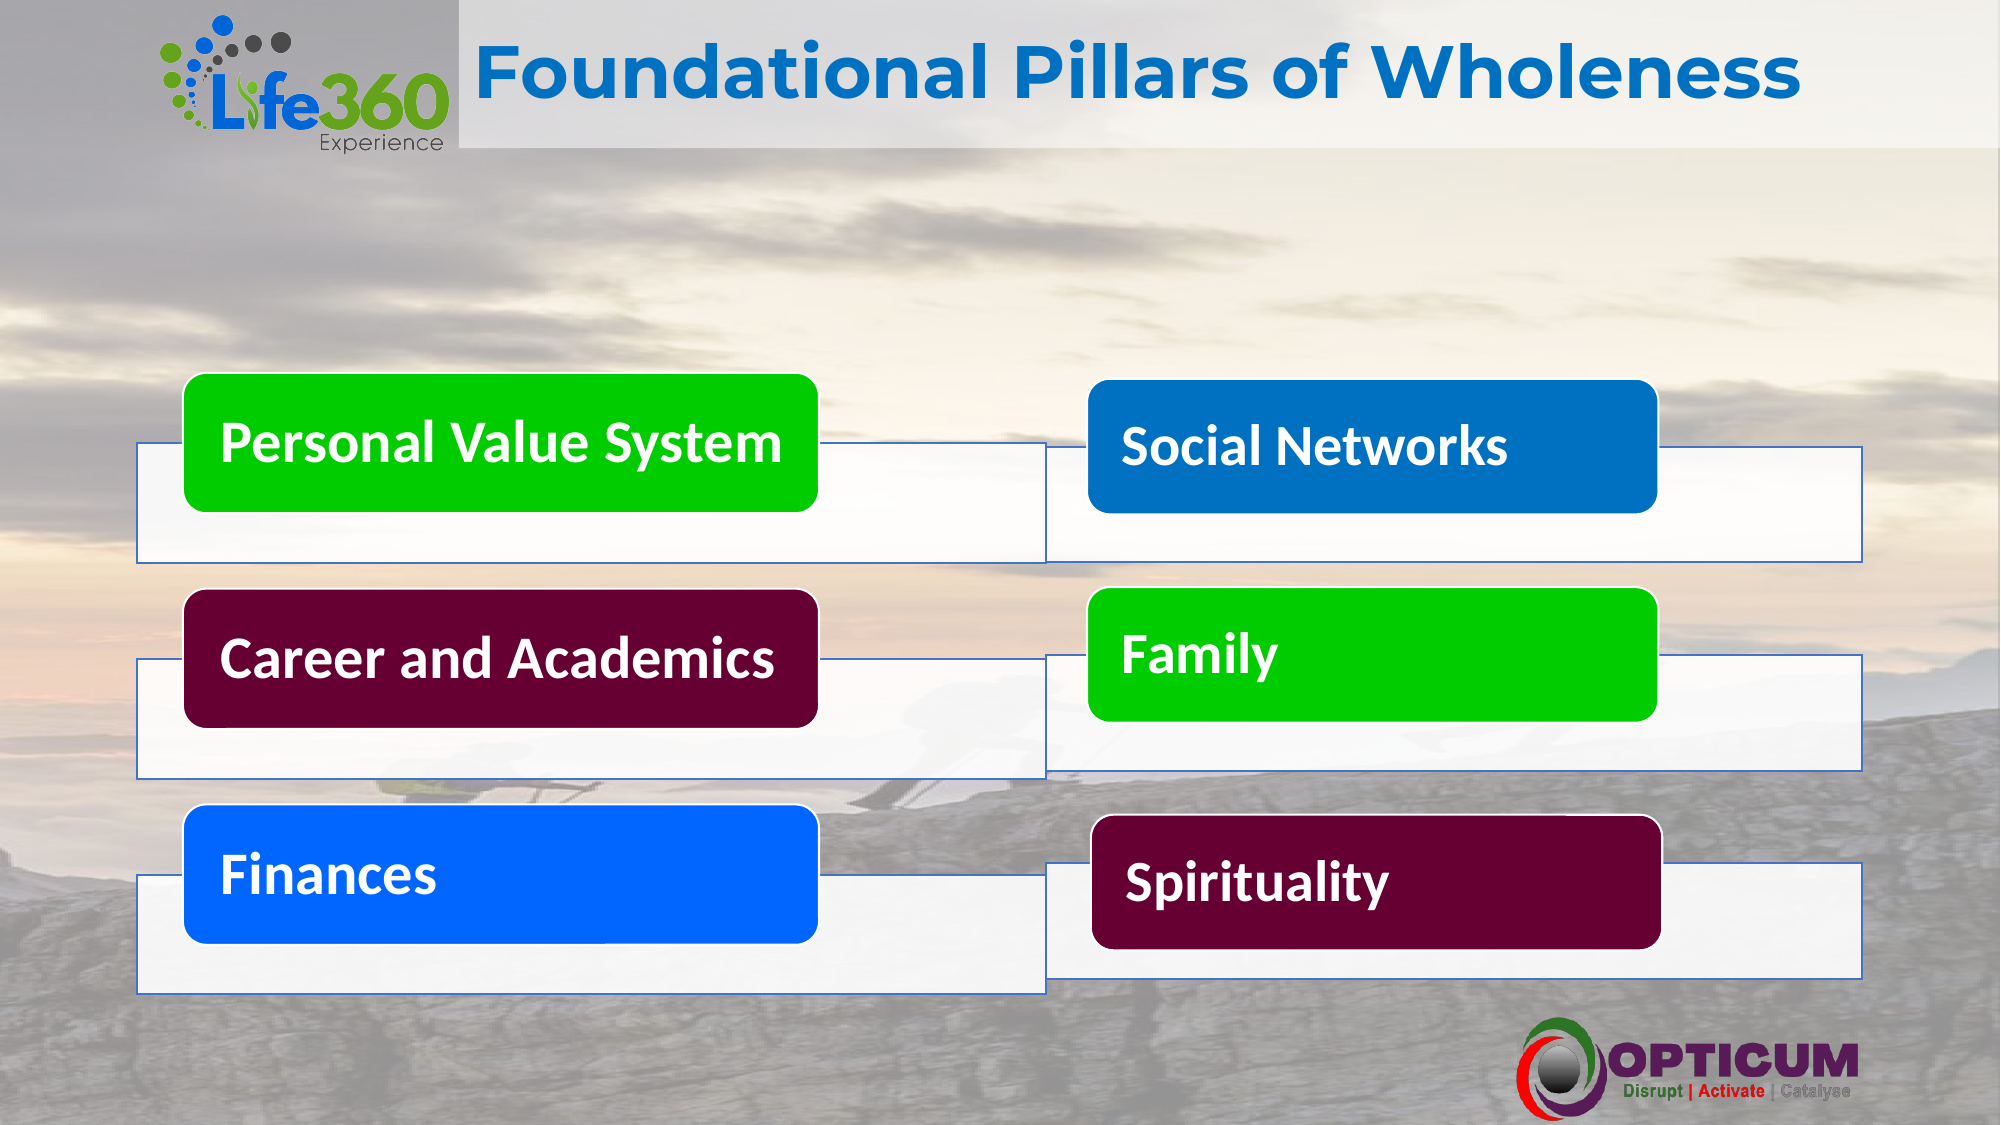

# Foundational Pillars of Wholeness
Social Networks
Family
Spirituality
Personal Value System
Career and Academics
Finances